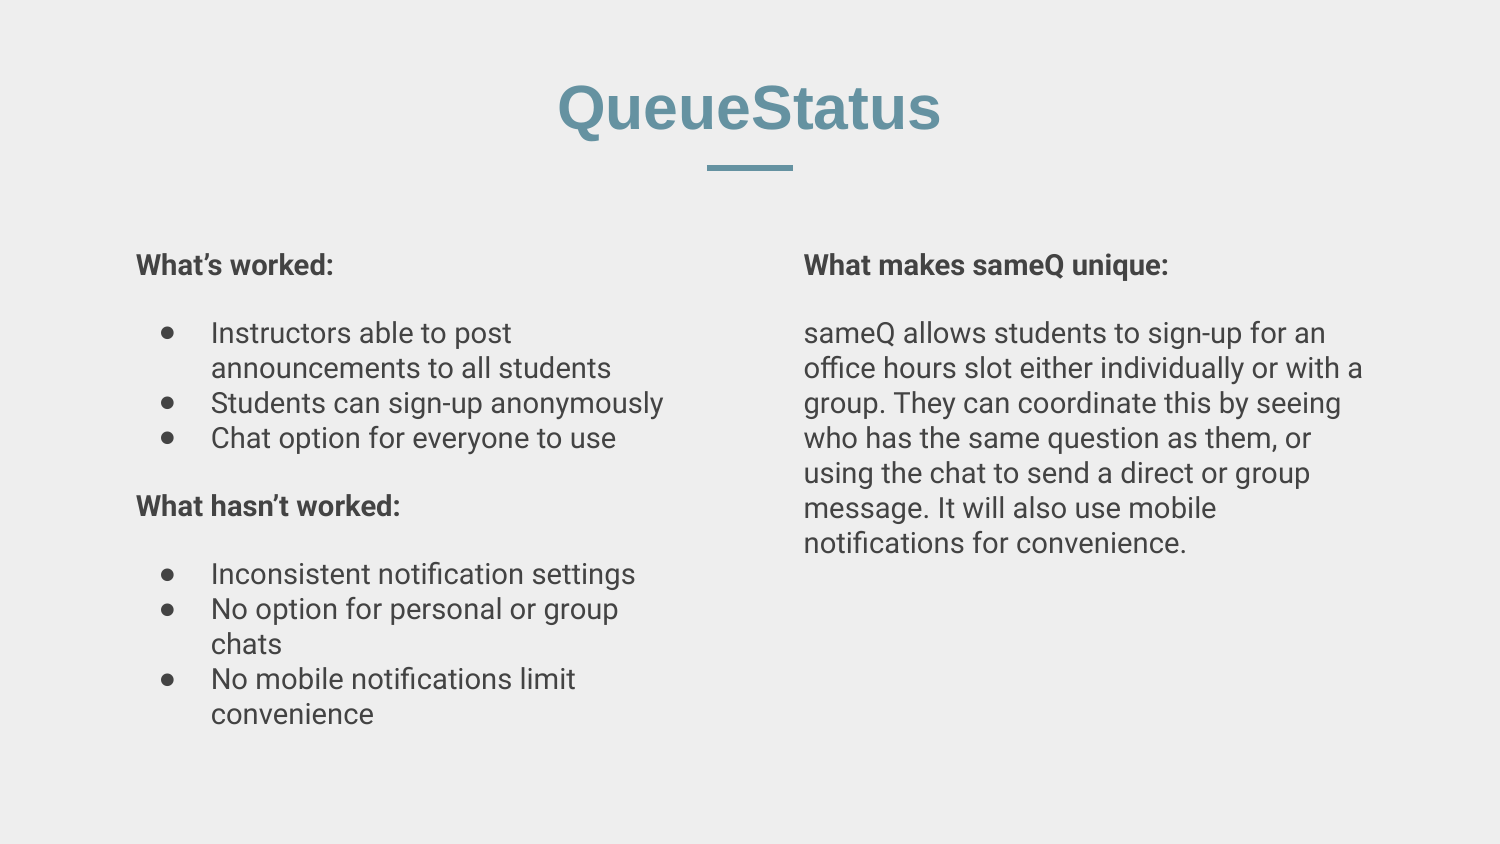

# QueueStatus
What’s worked:
Instructors able to post announcements to all students
Students can sign-up anonymously
Chat option for everyone to use
What hasn’t worked:
Inconsistent notification settings
No option for personal or group chats
No mobile notifications limit convenience
What makes sameQ unique:
sameQ allows students to sign-up for an office hours slot either individually or with a group. They can coordinate this by seeing who has the same question as them, or using the chat to send a direct or group message. It will also use mobile notifications for convenience.